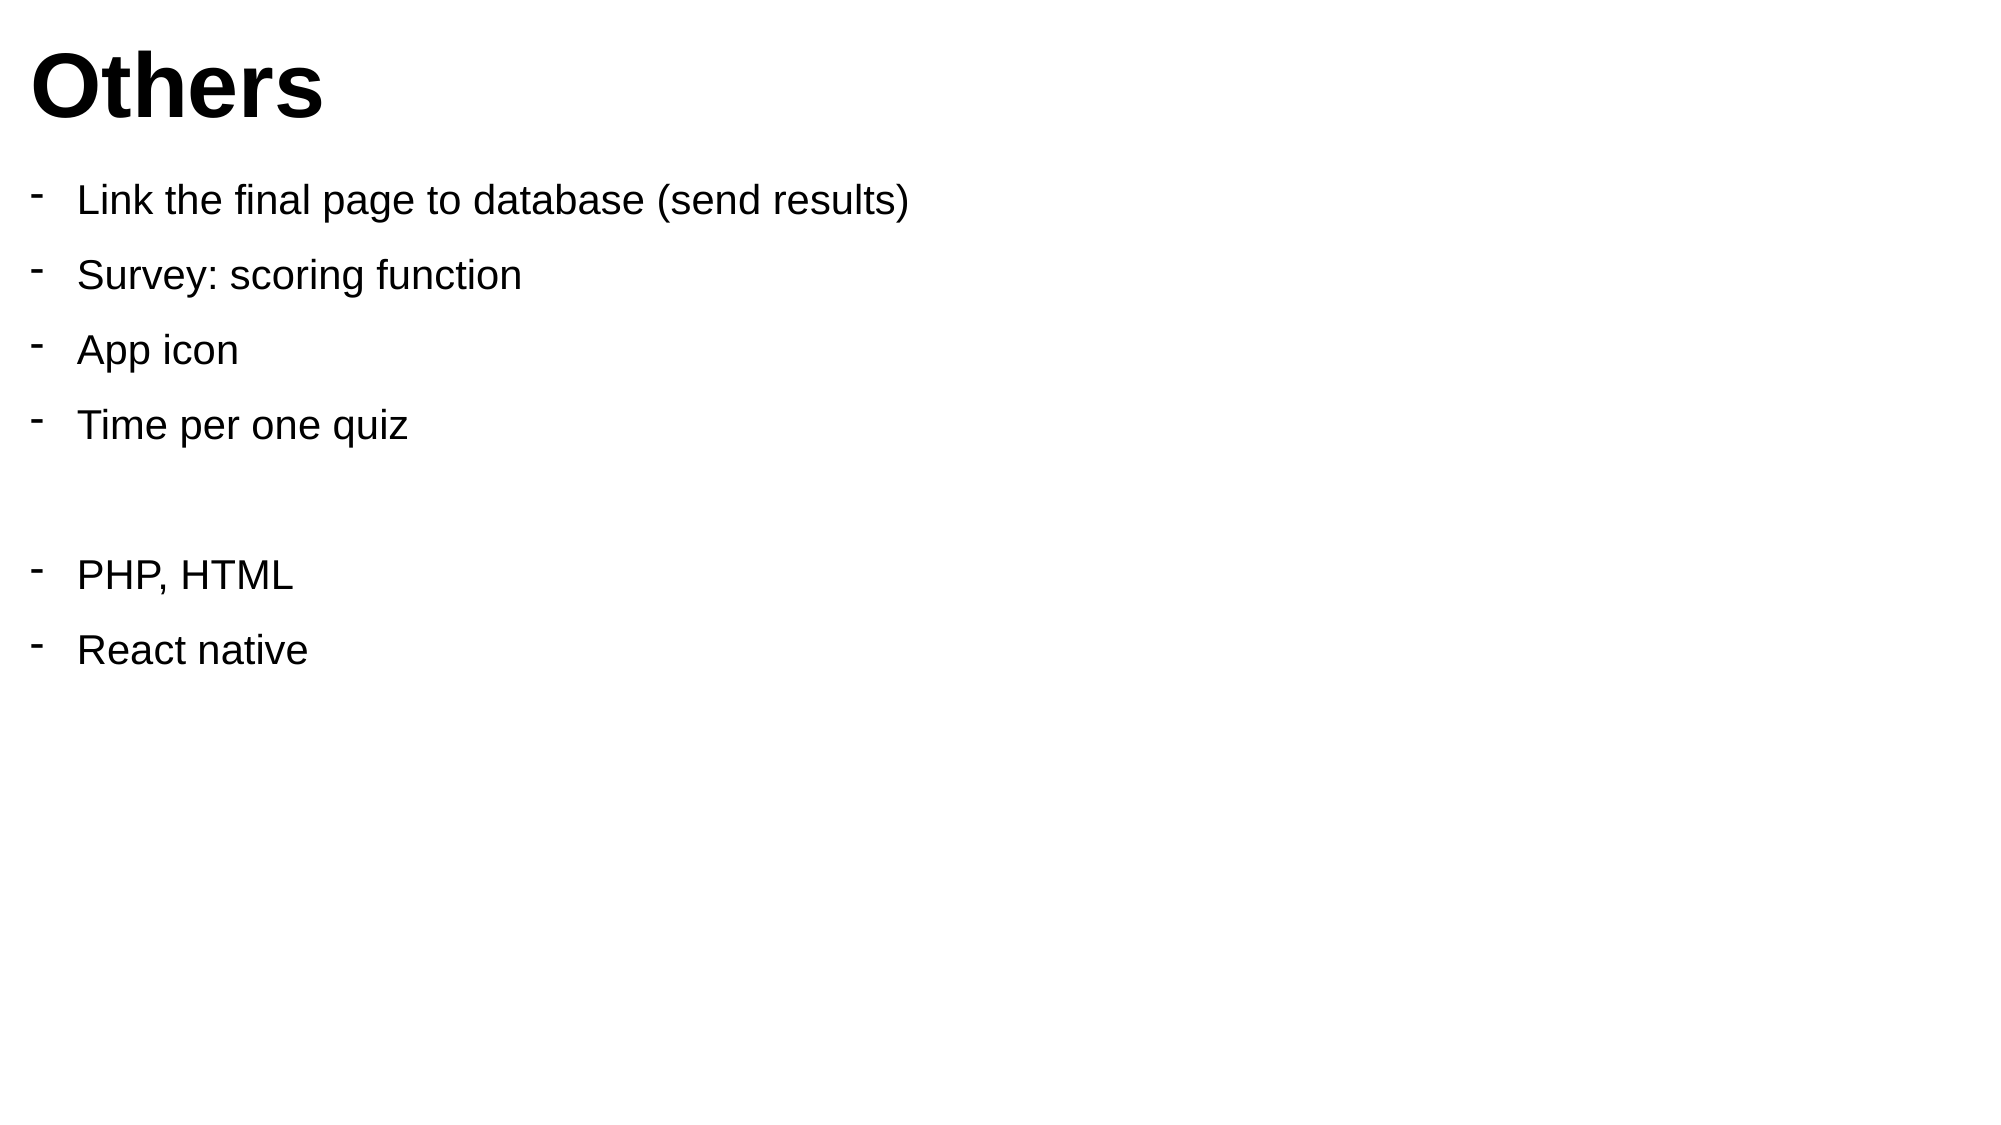

Others
Link the final page to database (send results)
Survey: scoring function
App icon
Time per one quiz

PHP, HTML
React native